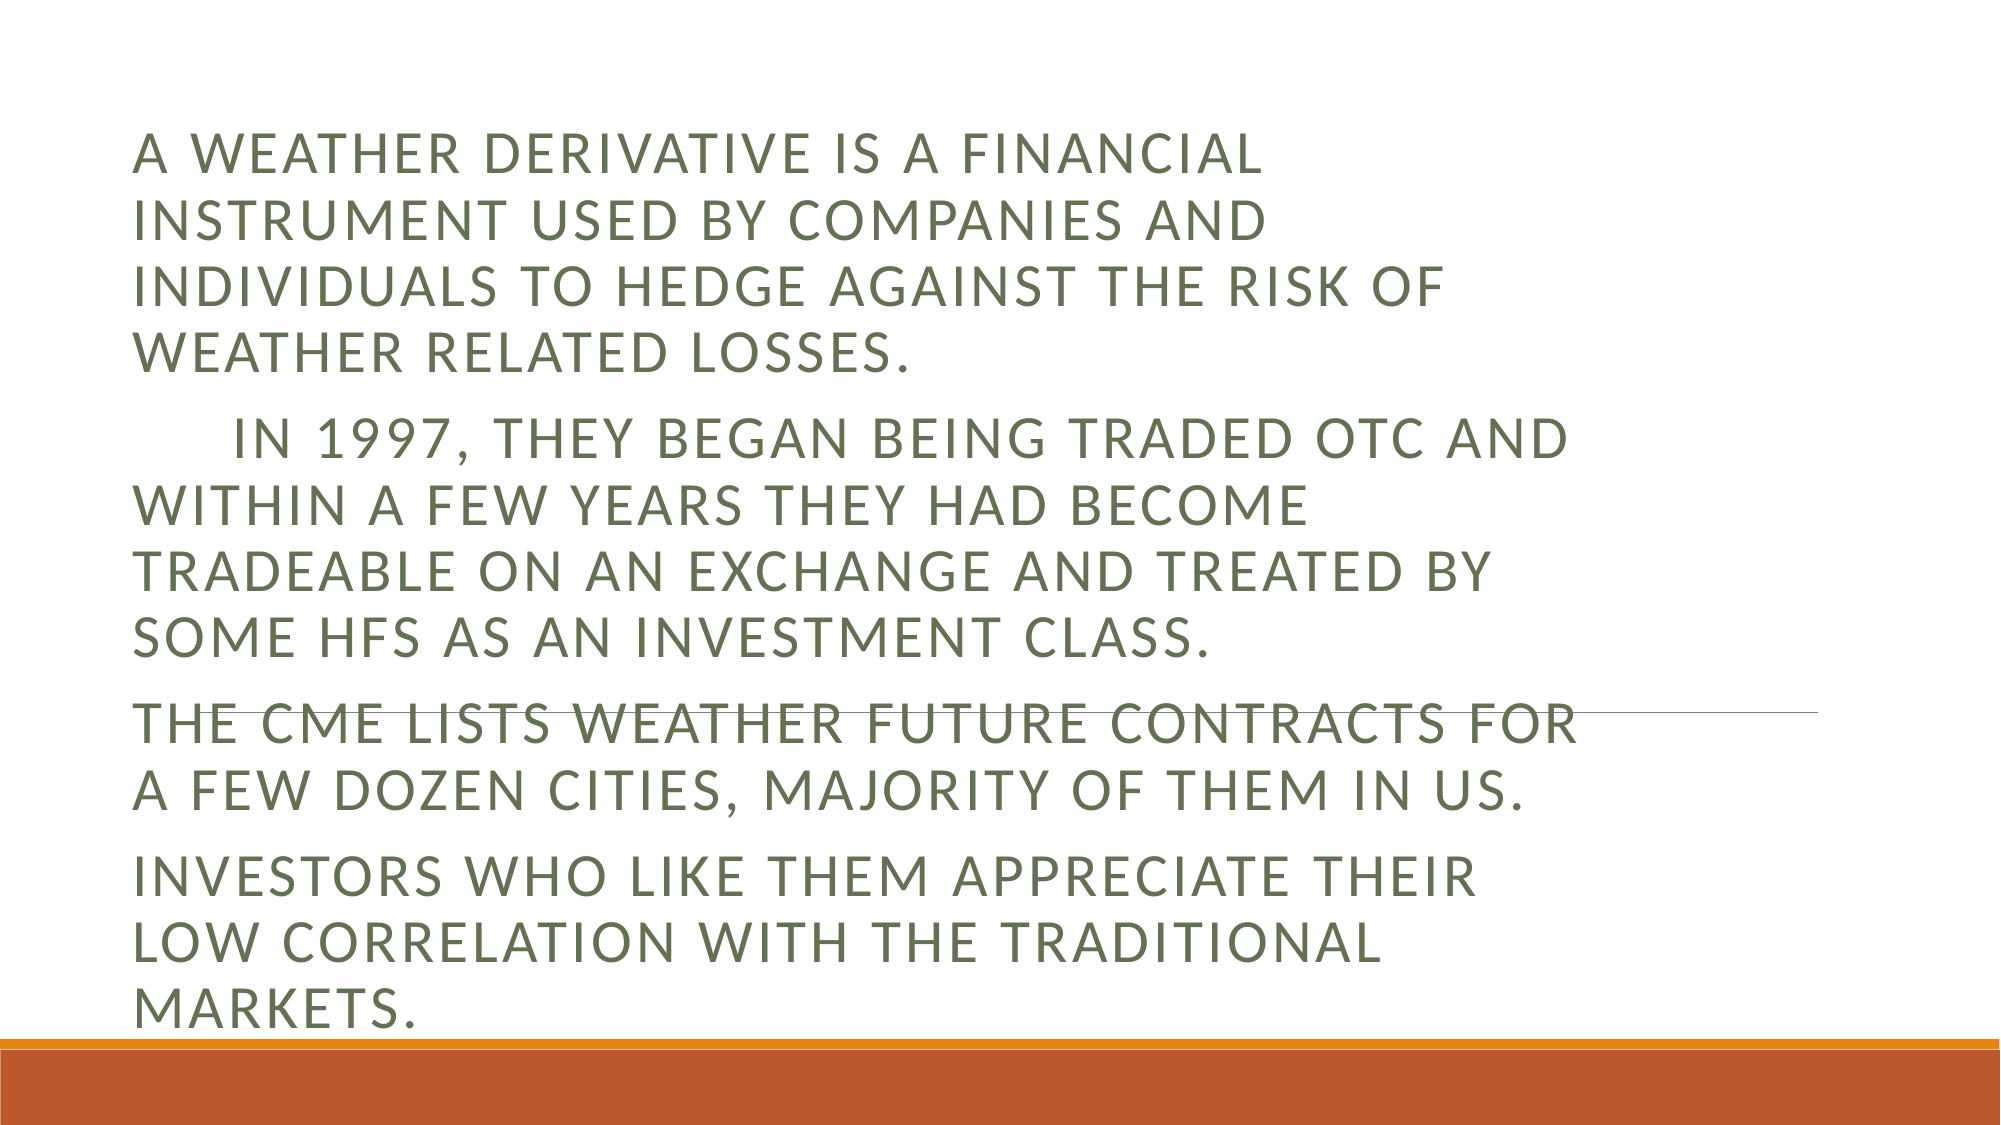

A weather derivative is a financial instrument used by companies and individuals to hedge against the risk of weather related losses.
	In 1997, they began being traded OTC and within a few years they had become tradeable on an exchange and treated by some HFs as an investment class.
The CME lists weather future contracts for a few dozen cities, majority of them in US.
Investors who like them appreciate their low correlation with the traditional markets.